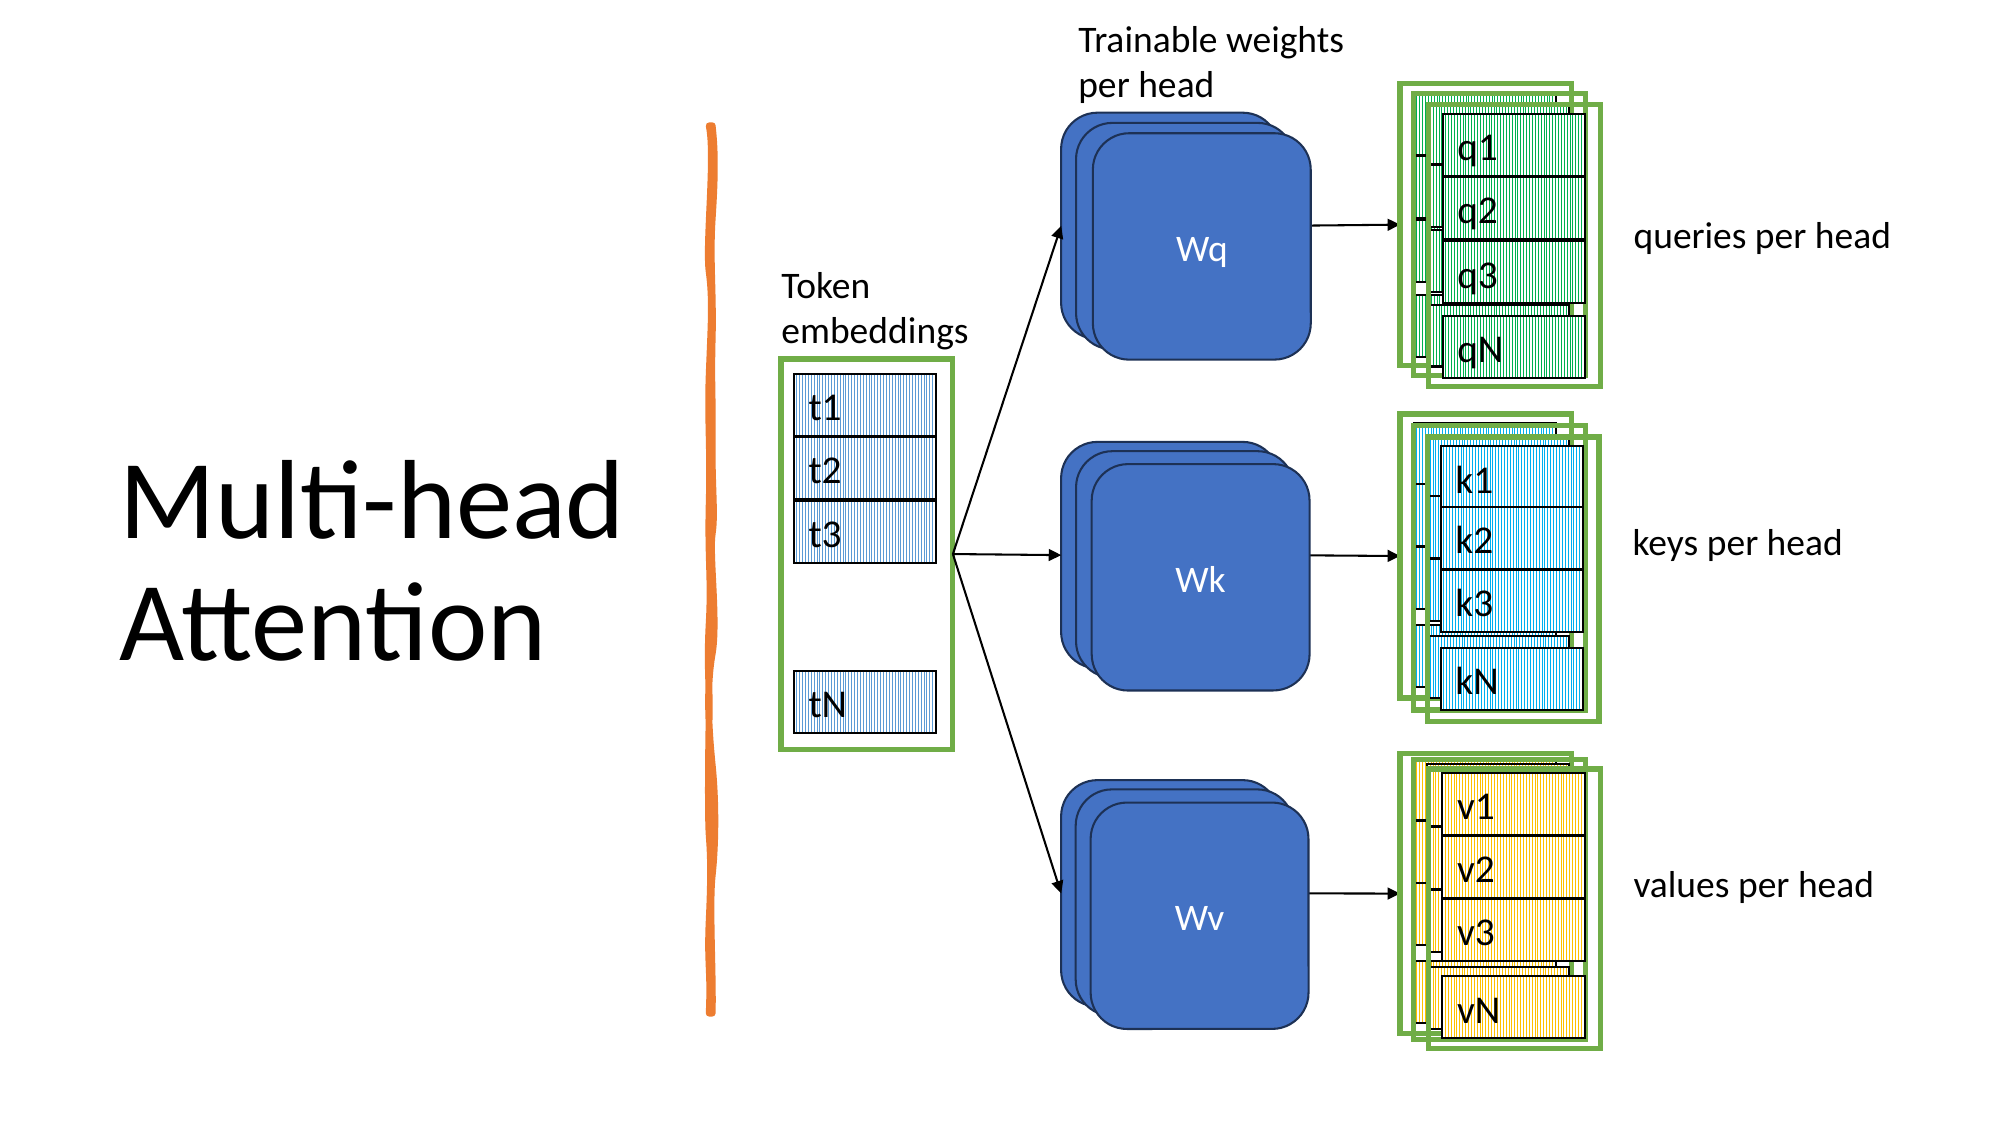

Trainable weights per head

q1
q2
q3
qN

q1
q2
q3
qN

q1
q2
q3
qN
Wq
Wq
Wq

t1
t2
t3
tN

k1
k2
k3
kN

k1
k2
k3
kN

k1
k2
k3
kN
Wk
Wk
Wk

v1
v2
v3
vN

v1
v2
v3
vN

v1
v2
v3
vN
Wv
Wv
Wv
# Multi-head Attention
queries per head
Token
embeddings
keys per head

values per head